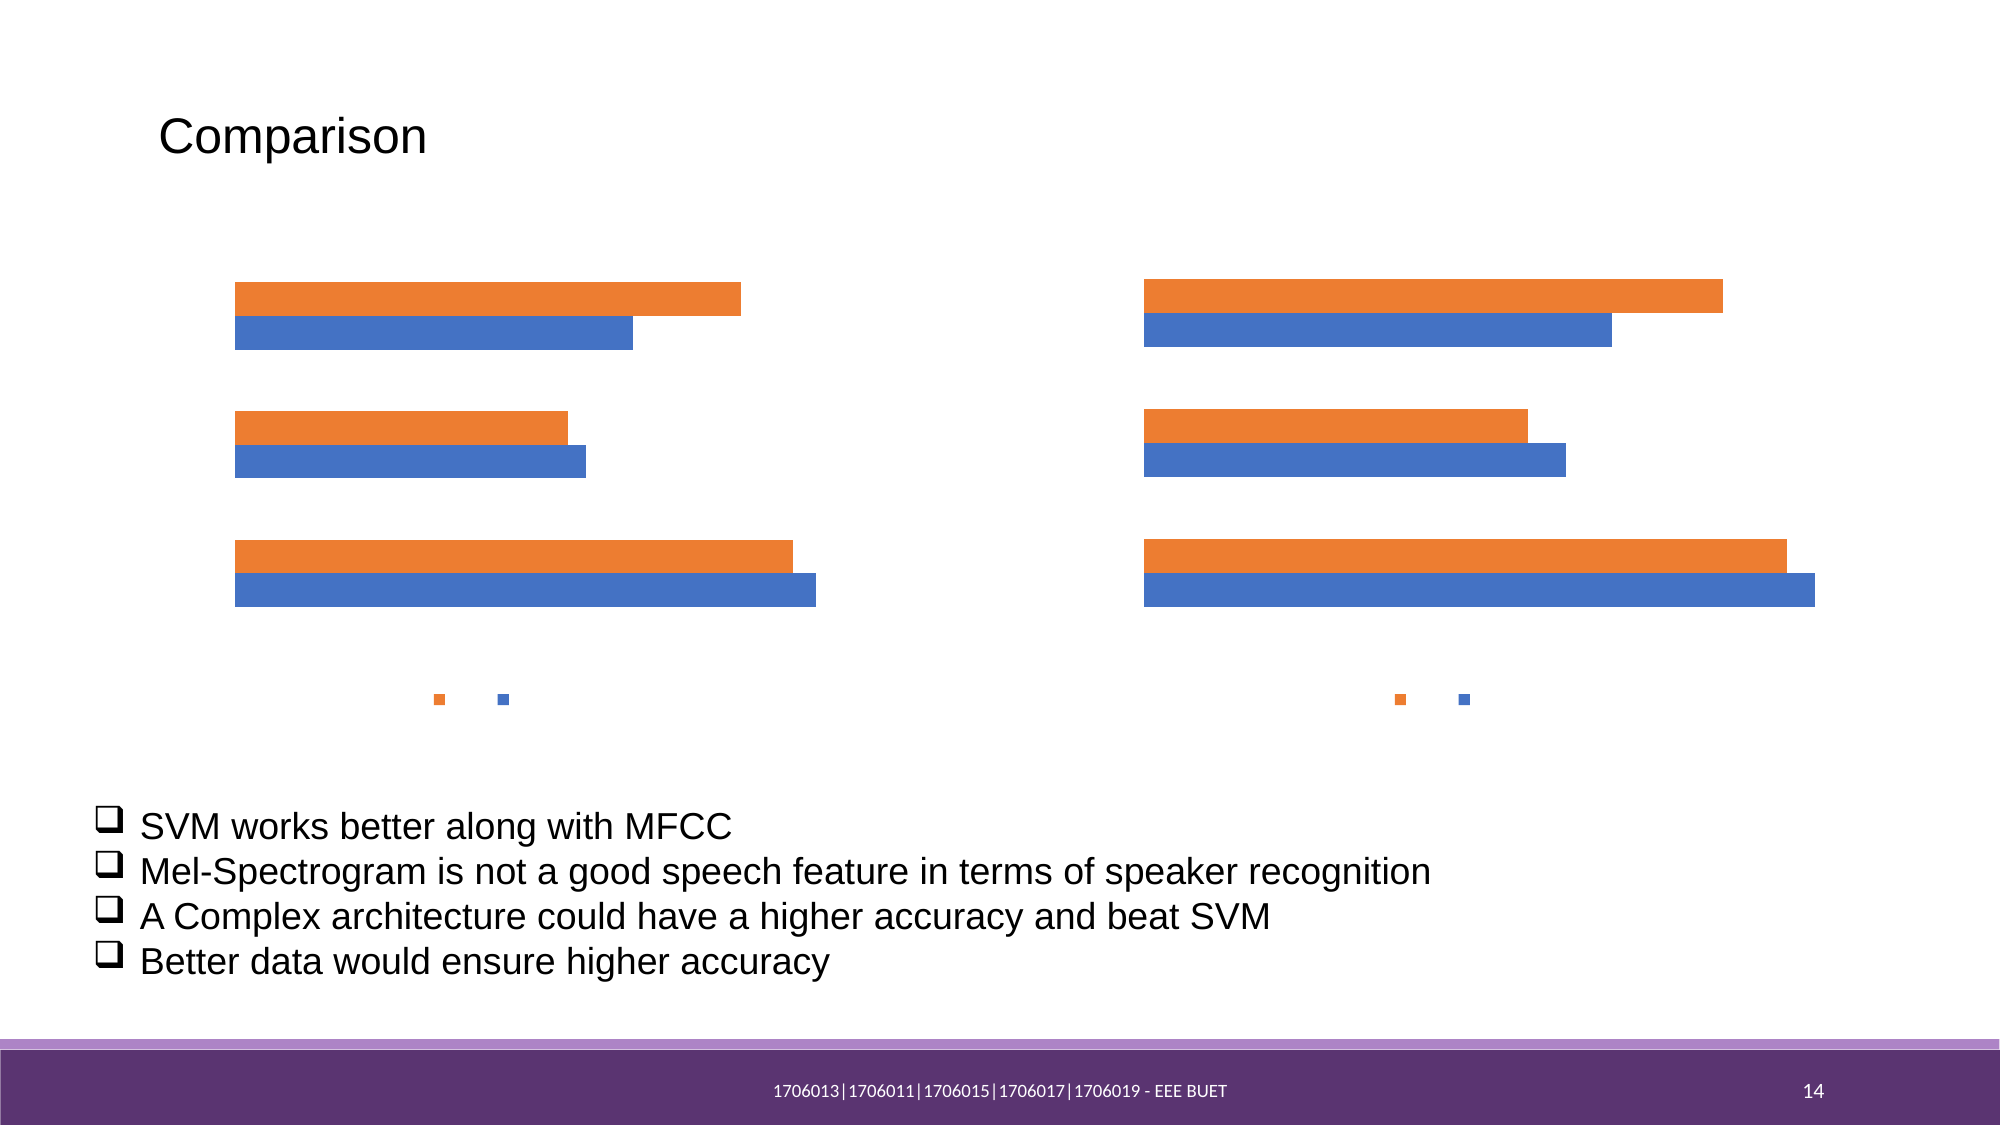

Comparison

### Chart: Test Accuracy

| Category | SVM | CNN |
|---|---|---|
| MFCC | 0.8934 | 0.8589 |
| Mel-Spectrogram | 0.54 | 0.5125 |
| Spectrogram | 0.6125 | 0.778 |

### Chart: F1 Score

| Category | SVM | CNN |
|---|---|---|
| MFCC | 0.89 | 0.852 |
| Mel-Spectrogram | 0.56 | 0.509 |
| Spectrogram | 0.62 | 0.768 |
SVM works better along with MFCC
Mel-Spectrogram is not a good speech feature in terms of speaker recognition
A Complex architecture could have a higher accuracy and beat SVM
Better data would ensure higher accuracy
1706013|1706011|1706015|1706017|1706019 - EEE BUET
14